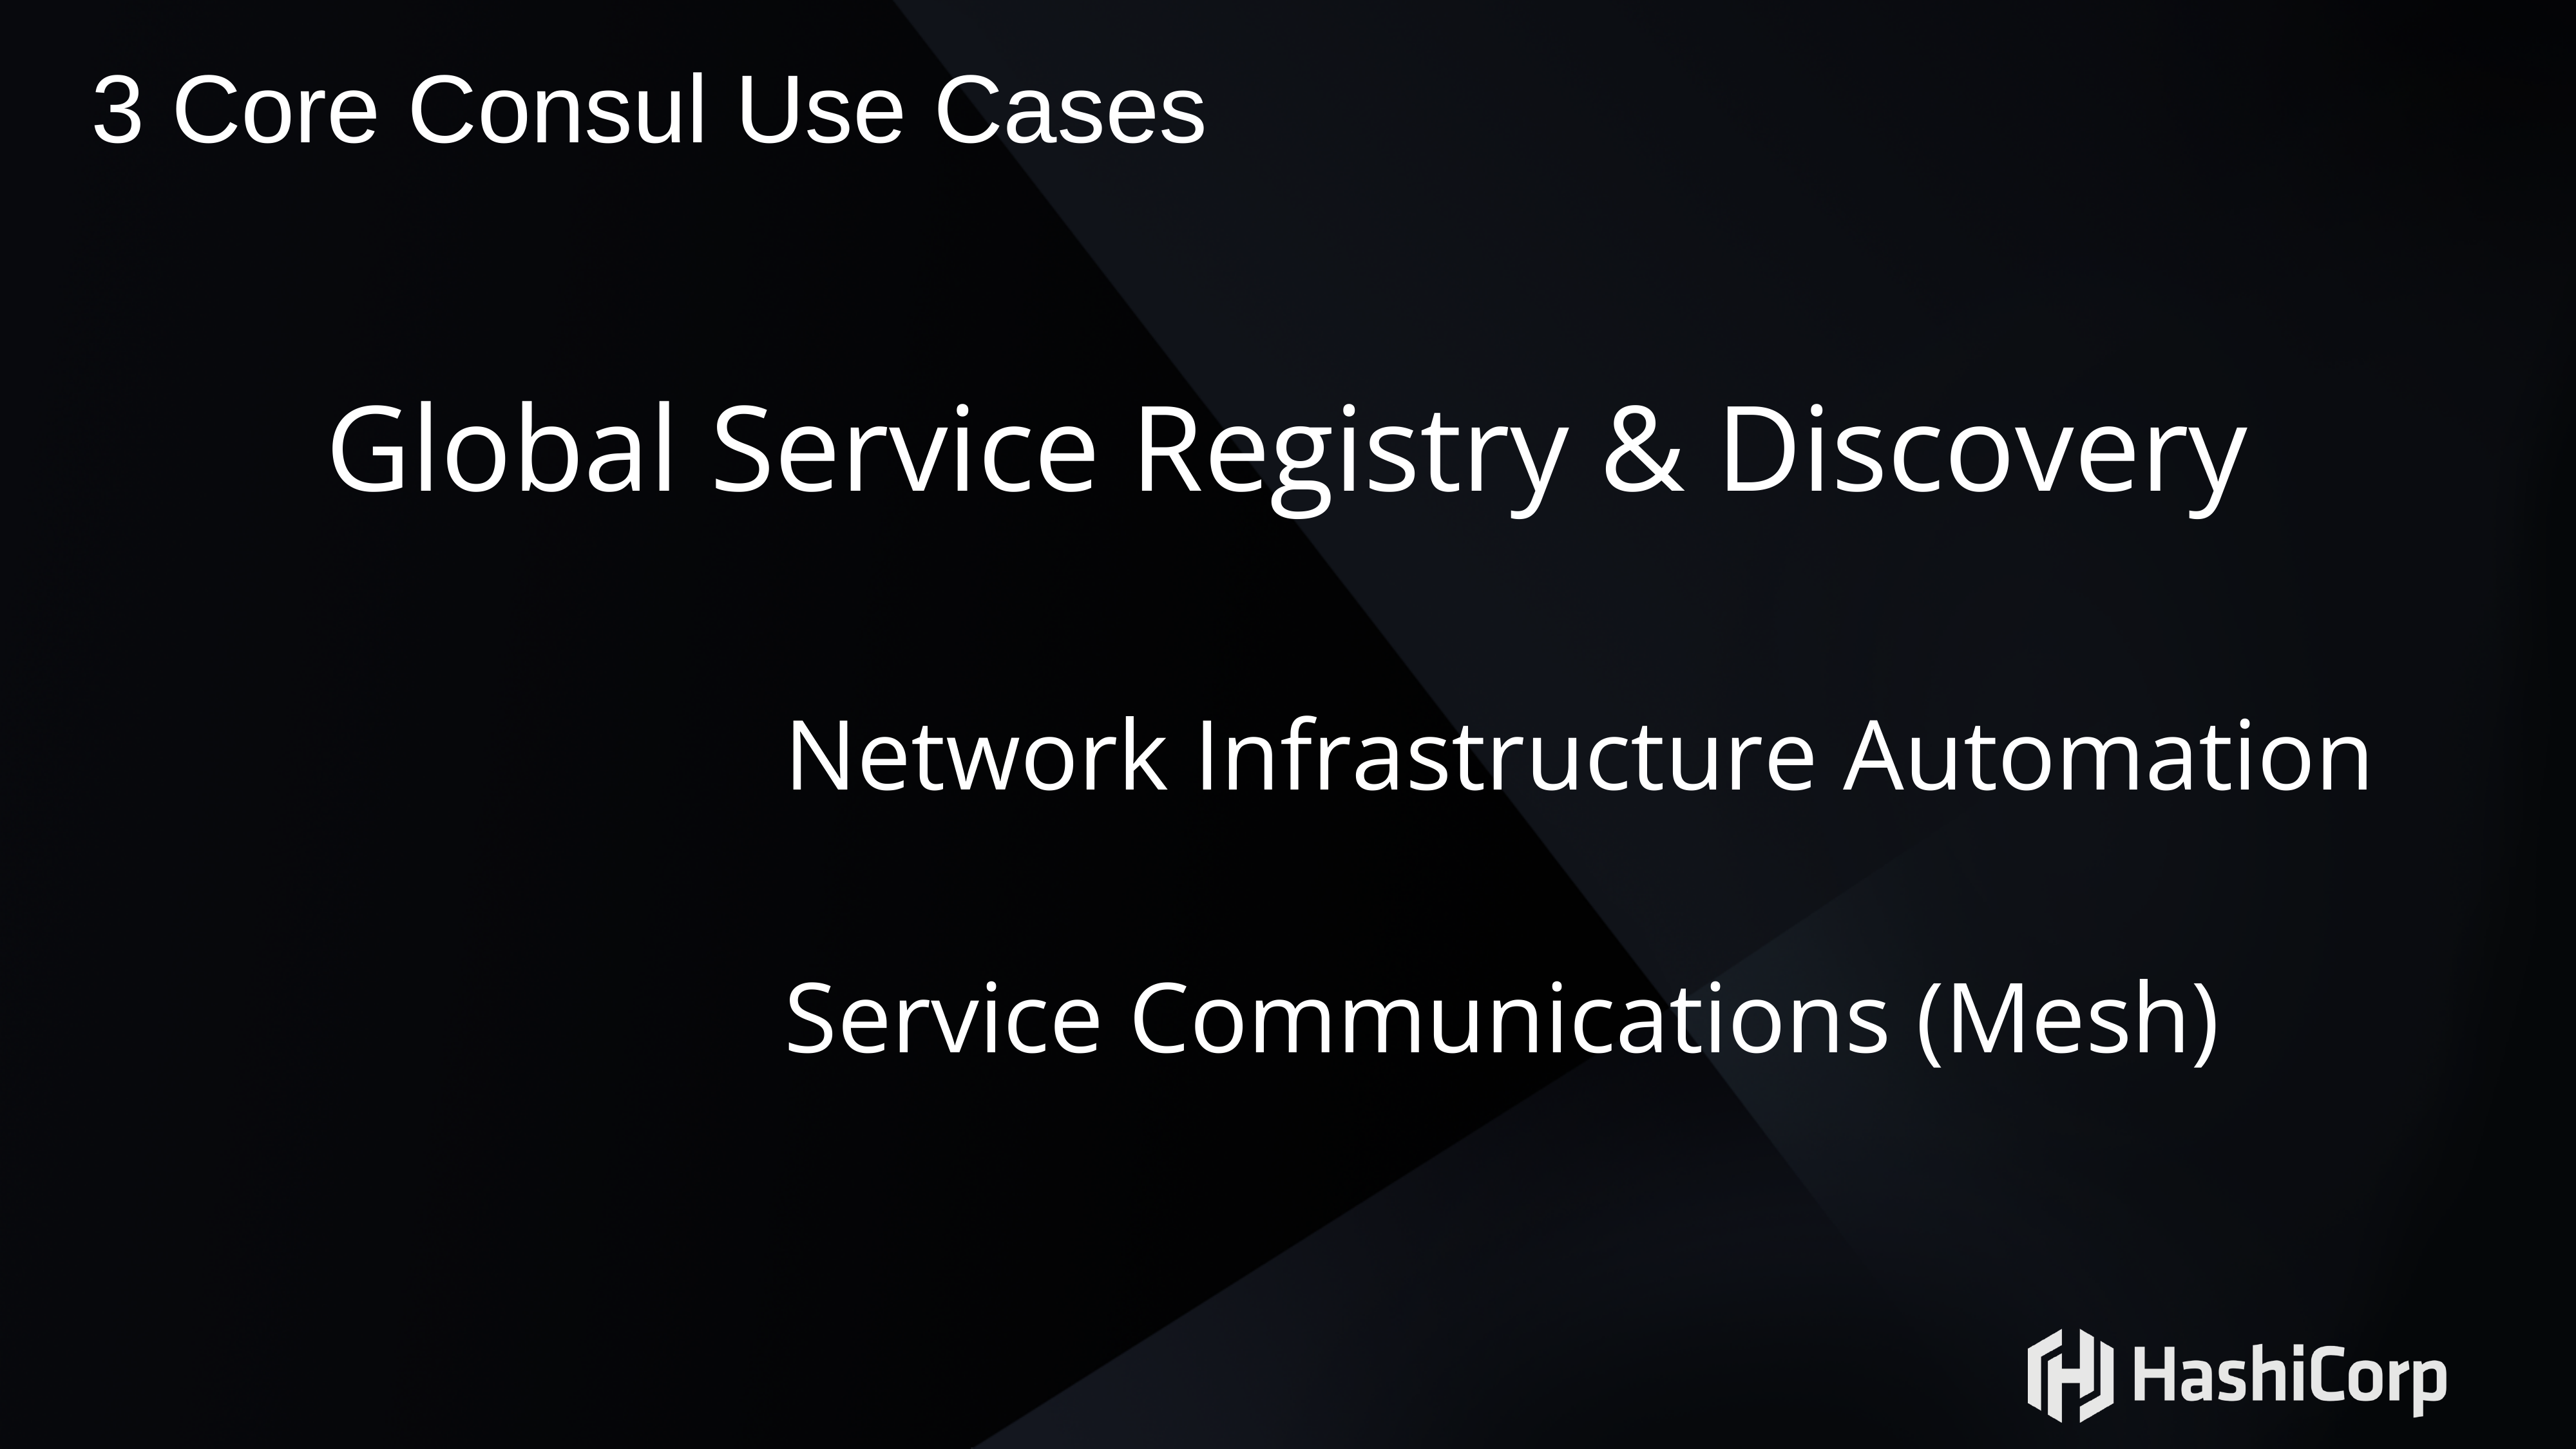

# 3 Core Consul Use Cases
Global Service Registry & Discovery
Network Infrastructure Automation

Service Communications (Mesh)